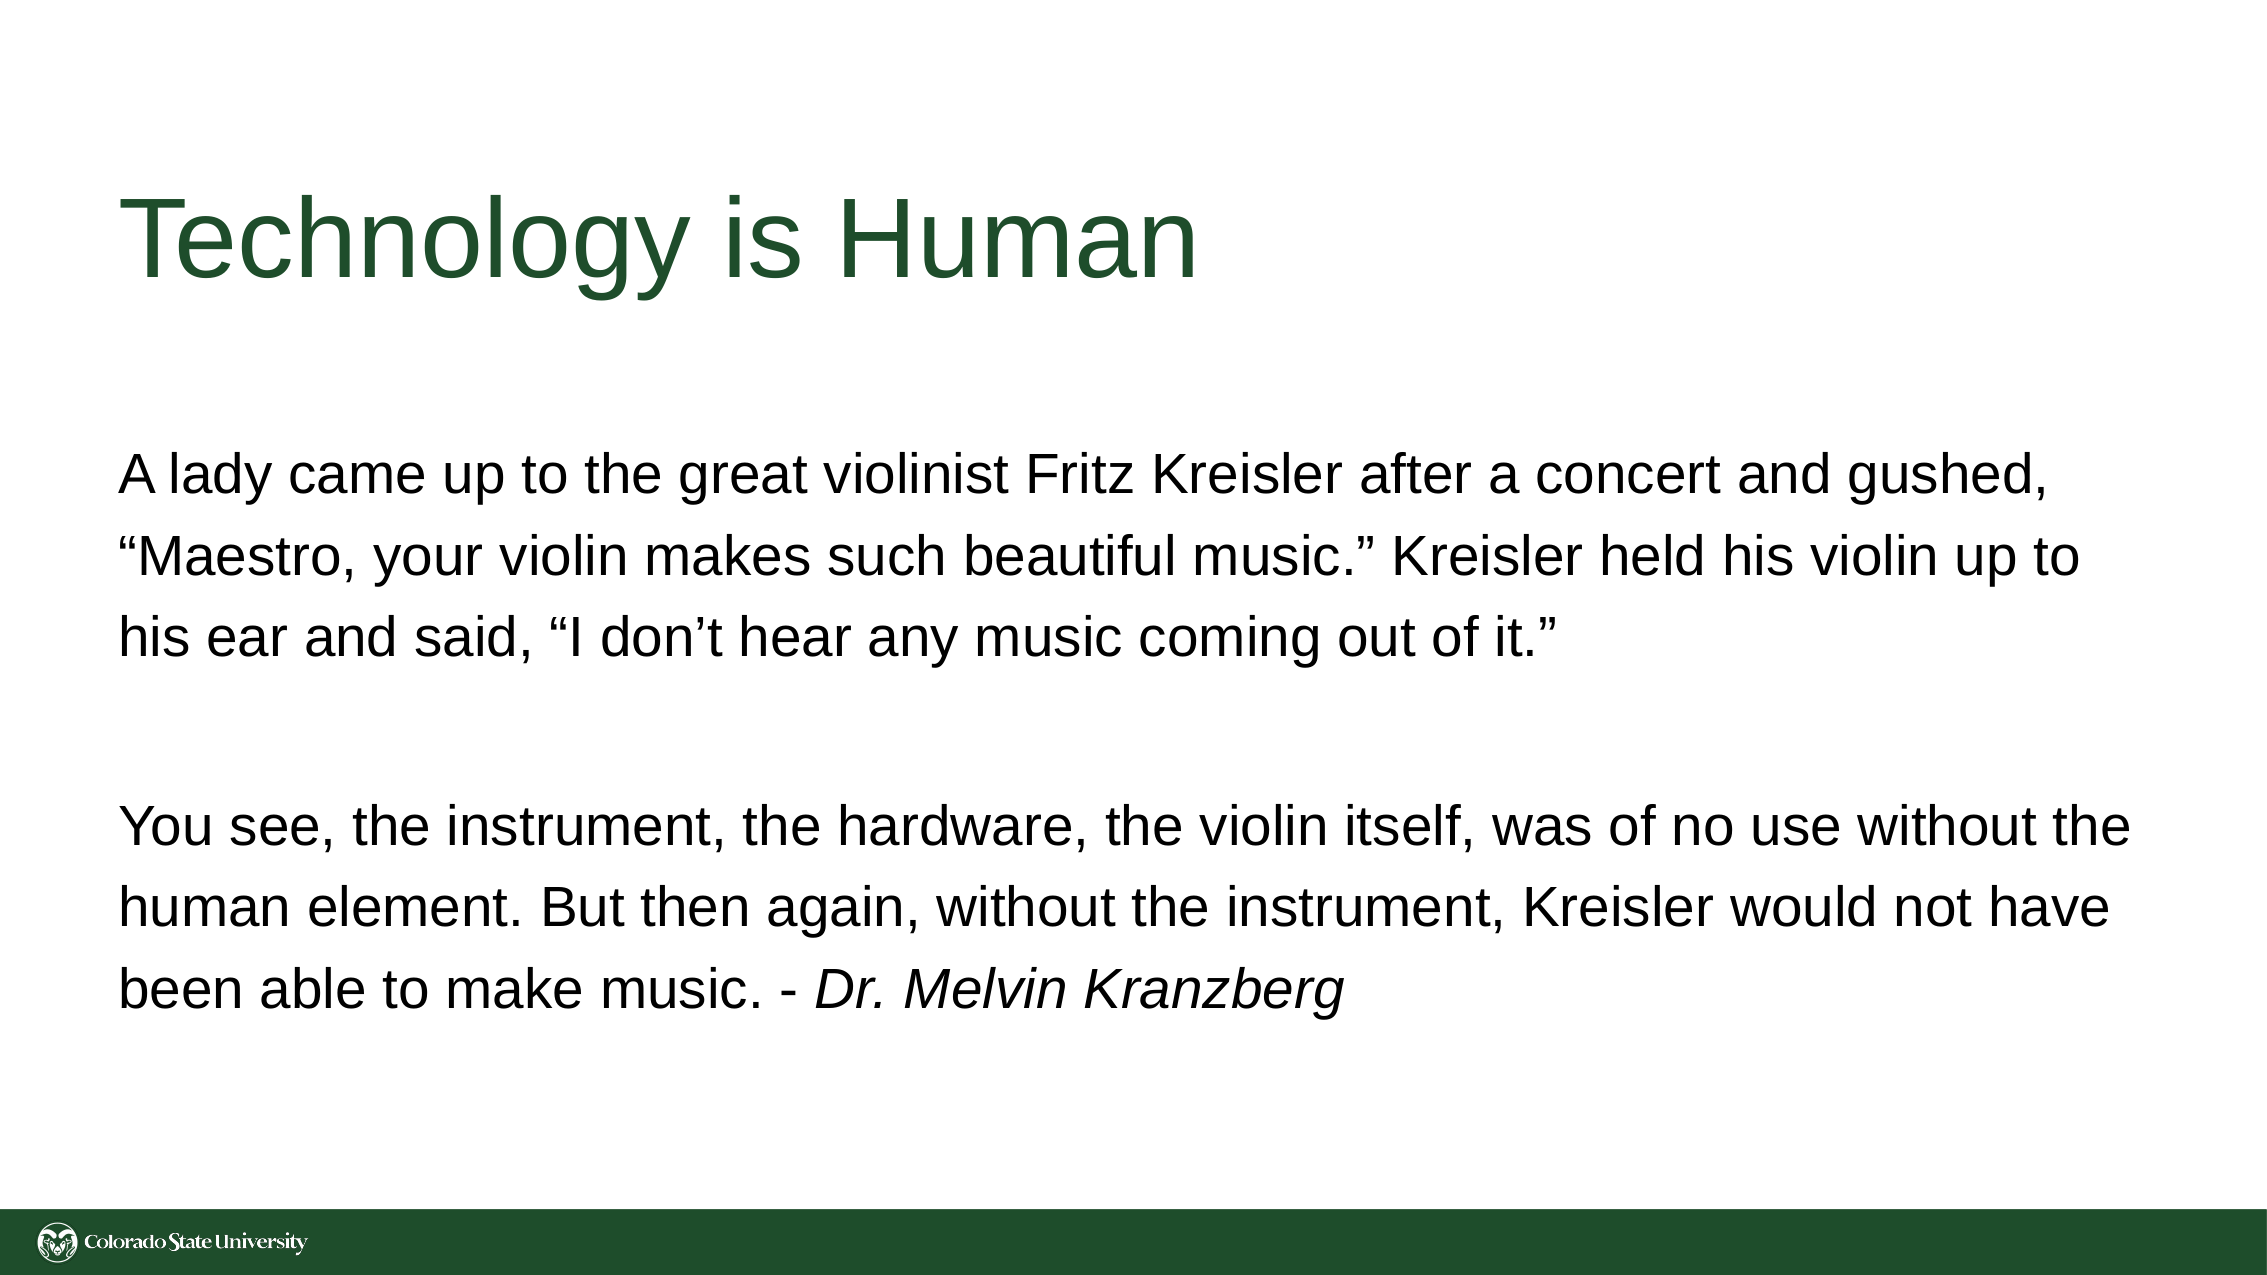

# Technology is Human
A lady came up to the great violinist Fritz Kreisler after a concert and gushed, “Maestro, your violin makes such beautiful music.” Kreisler held his violin up to his ear and said, “I don’t hear any music coming out of it.”

You see, the instrument, the hardware, the violin itself, was of no use without the human element. But then again, without the instrument, Kreisler would not have been able to make music. - Dr. Melvin Kranzberg